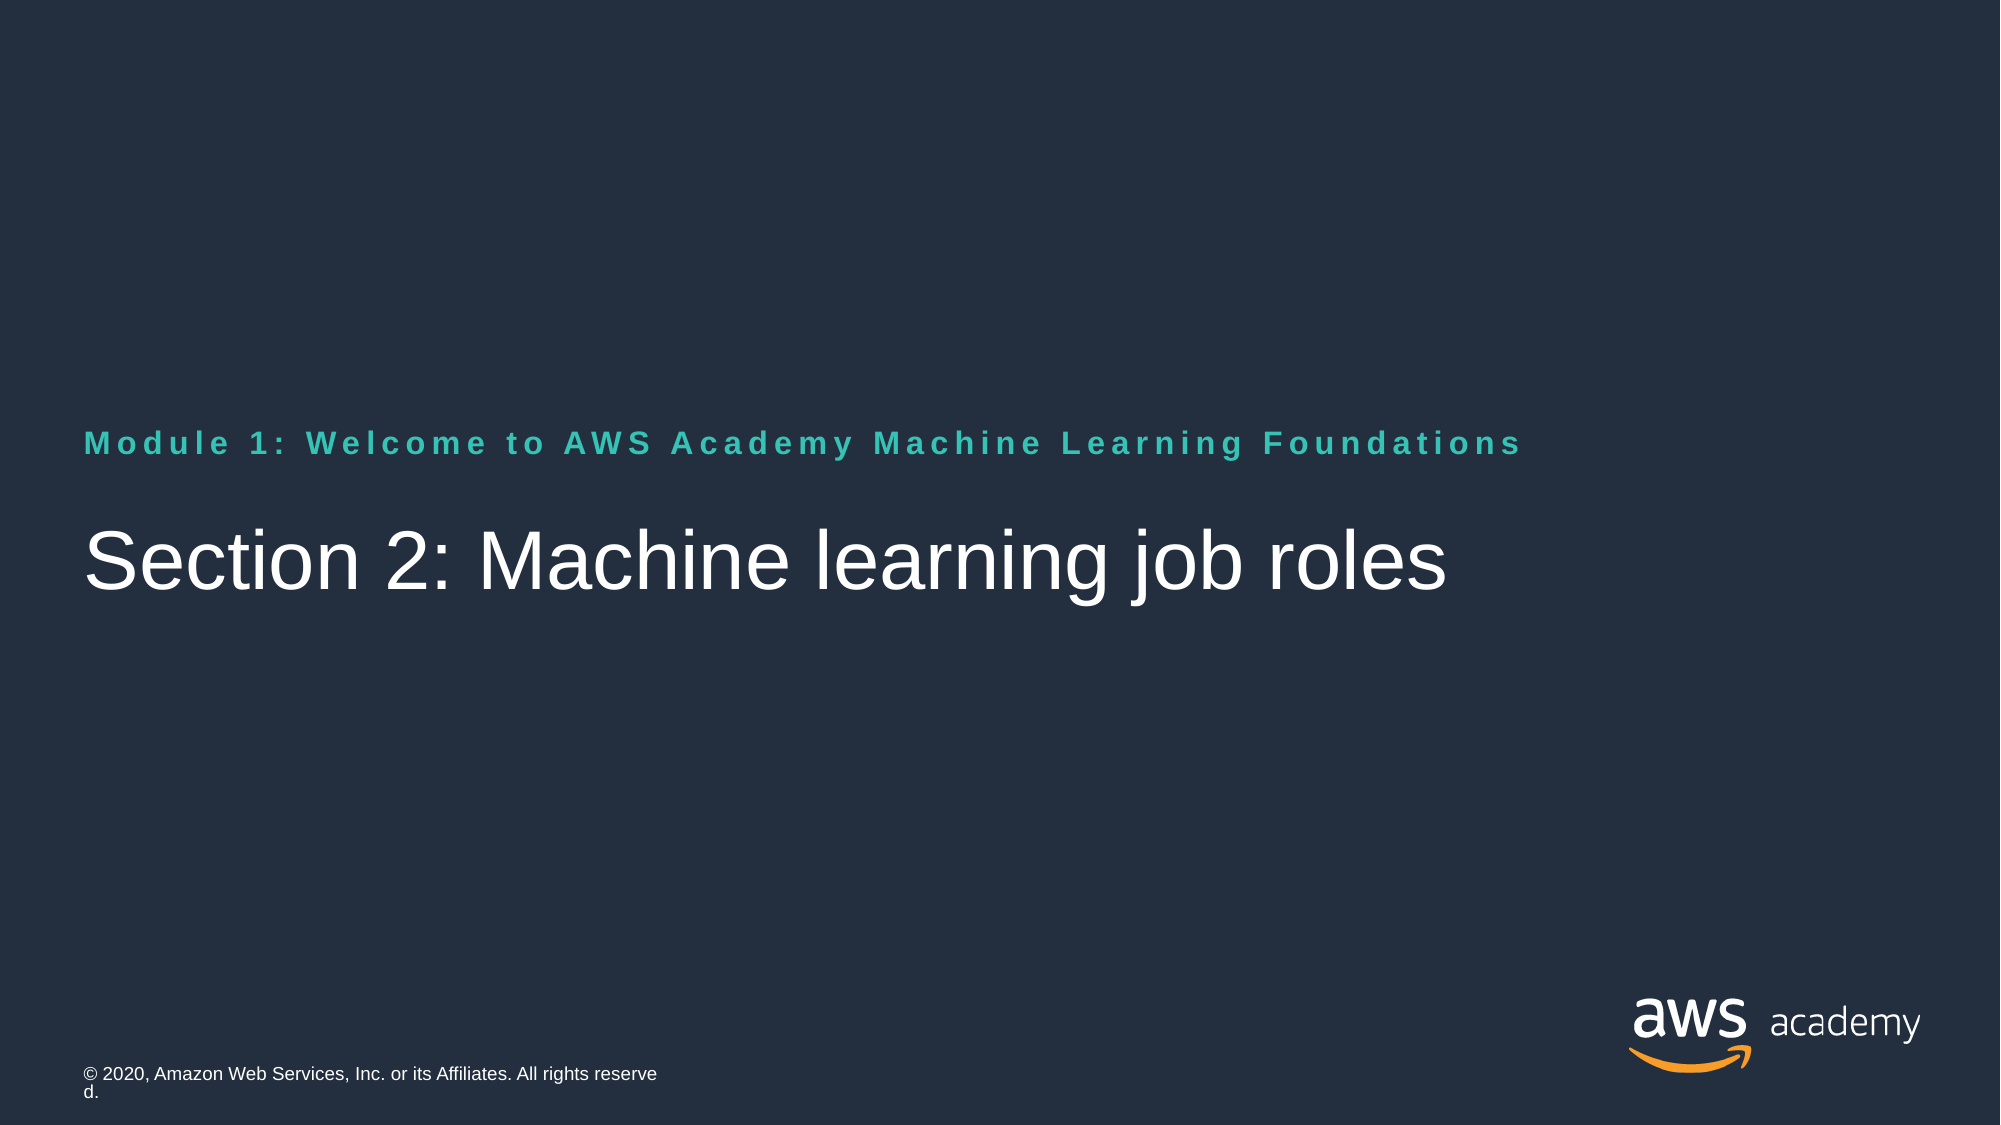

Module 1: Welcome to AWS Academy Machine Learning Foundations
# Section 2: Machine learning job roles
© 2020, Amazon Web Services, Inc. or its Affiliates. All rights reserved.